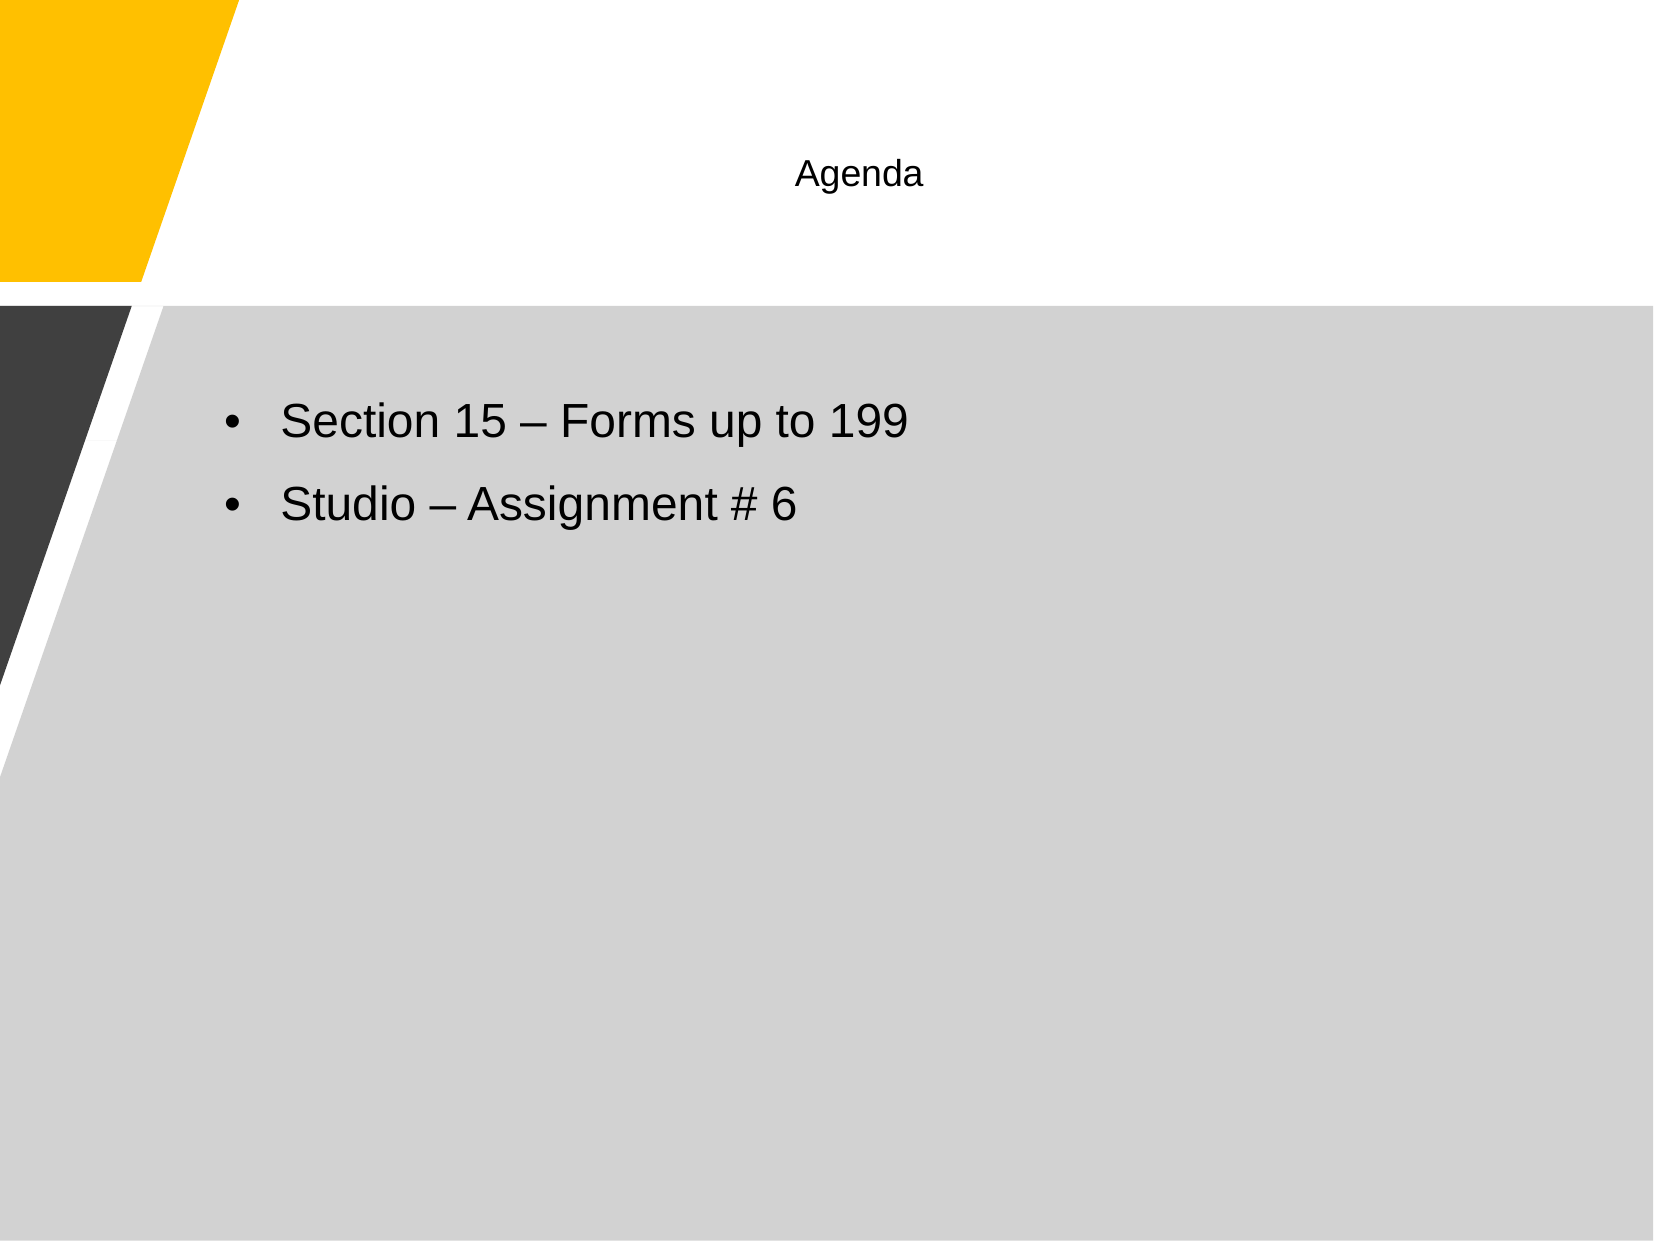

# Agenda

Section 15 – Forms up to 199
Studio – Assignment # 6